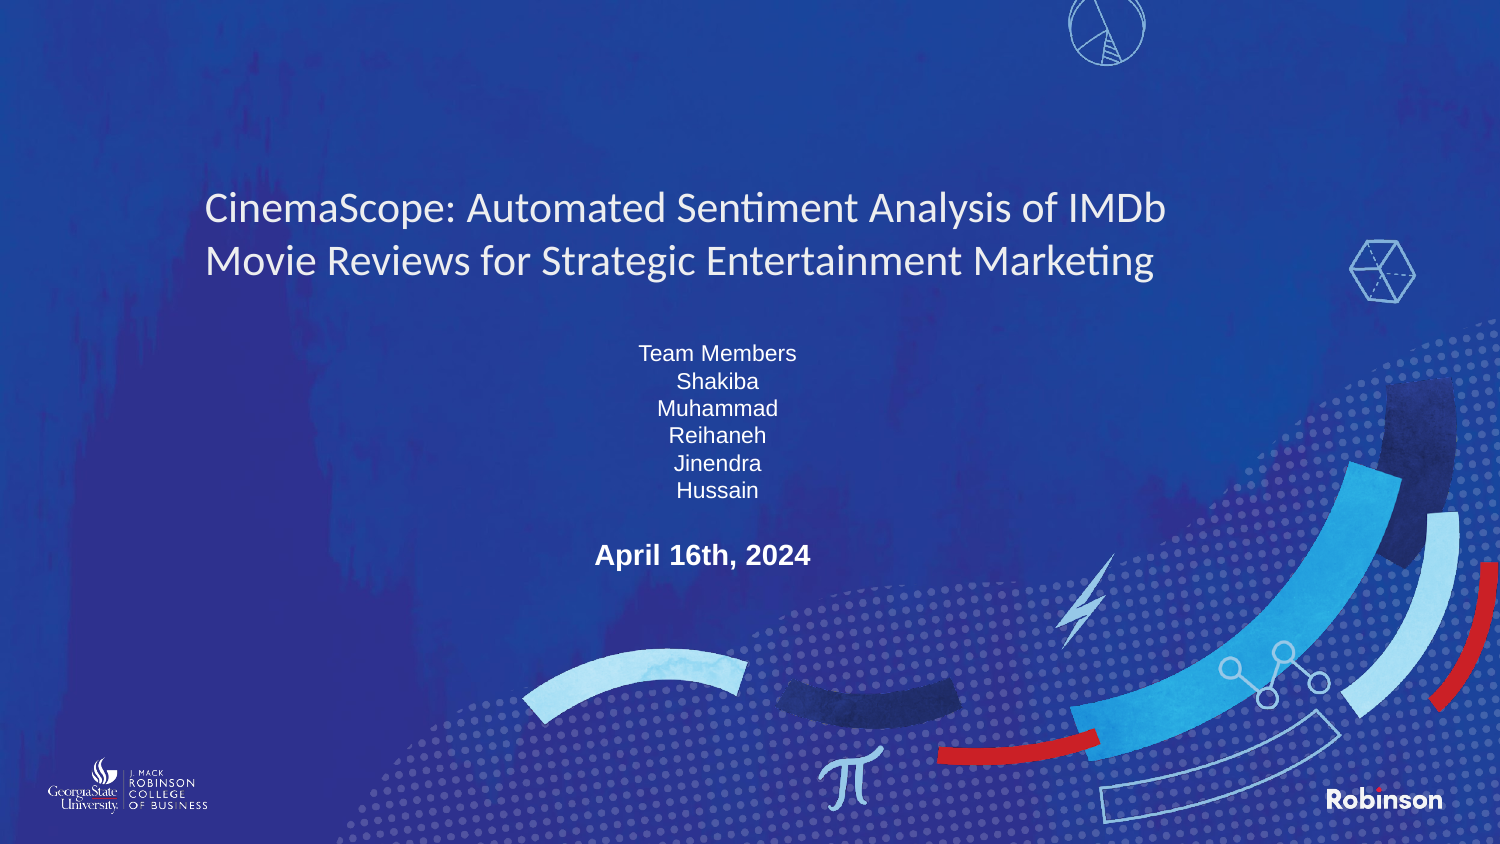

# CinemaScope: Automated Sentiment Analysis of IMDb Movie Reviews for Strategic Entertainment Marketing
Team Members
Shakiba
Muhammad
Reihaneh
Jinendra
Hussain
April 16th, 2024

The analysis and results are based on synthetically generated data. This is NOT a reflection of Truist's data.​
1